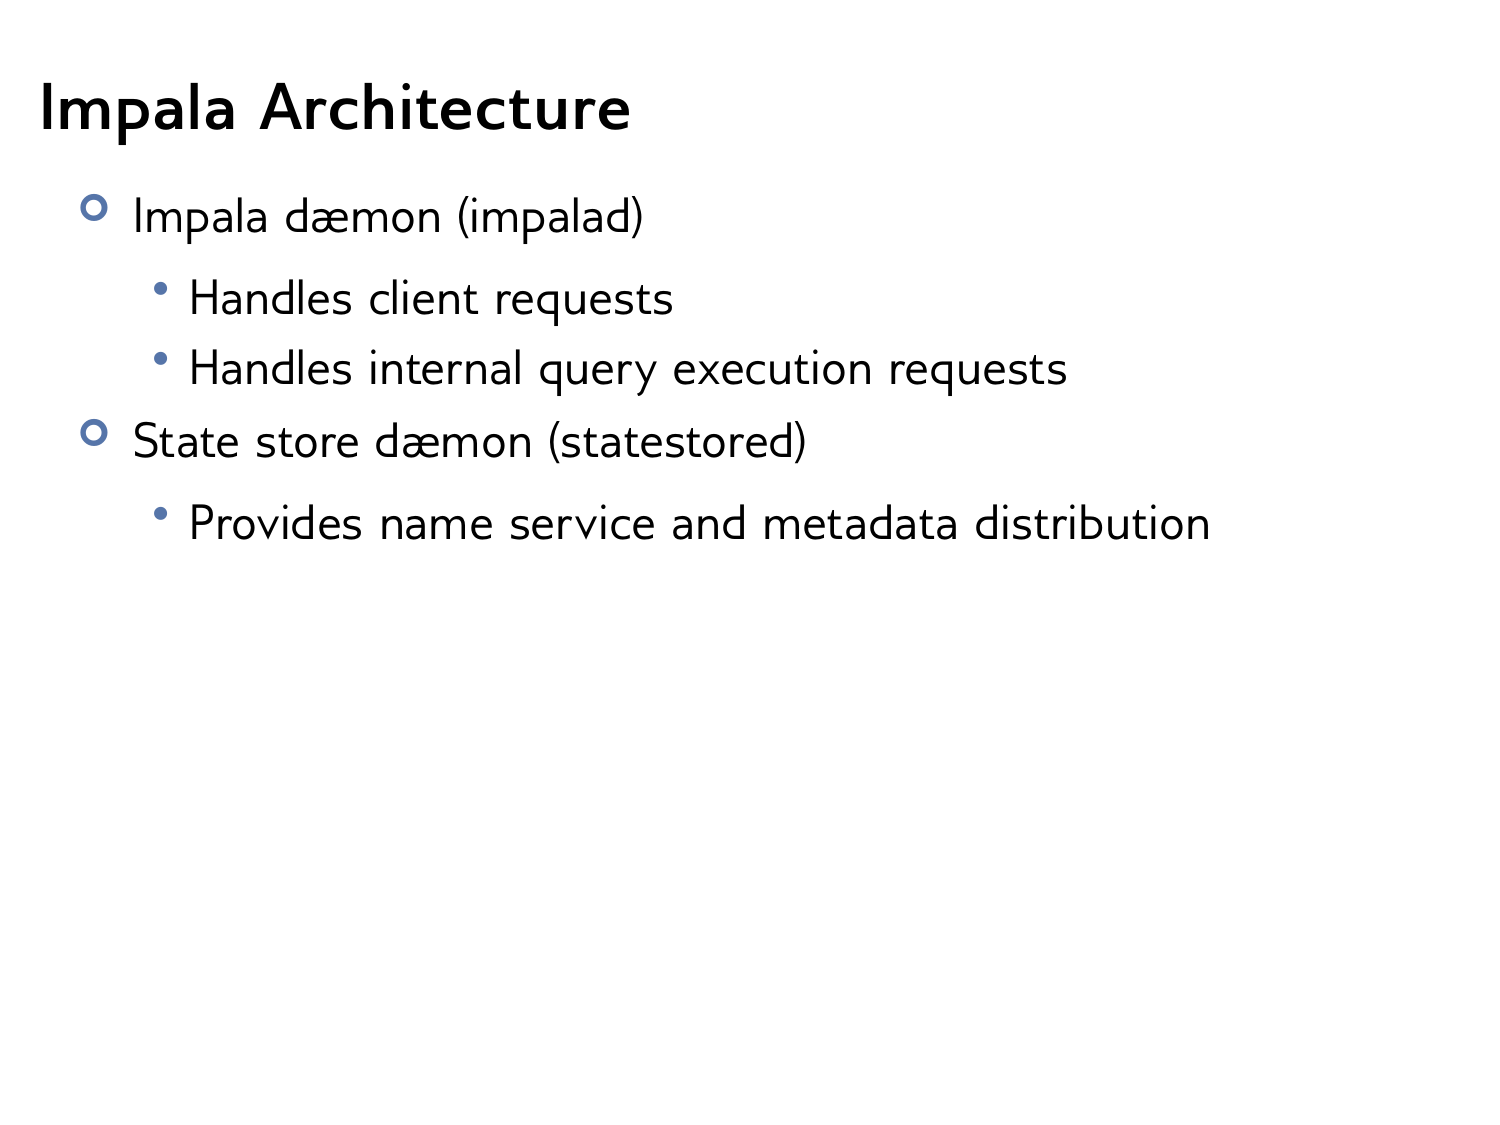

# Impala Architecture
Impala daemon (impalad)
Handles client requests
Handles internal query execution requests
State store daemon (statestored)
Provides name service and metadata distribution